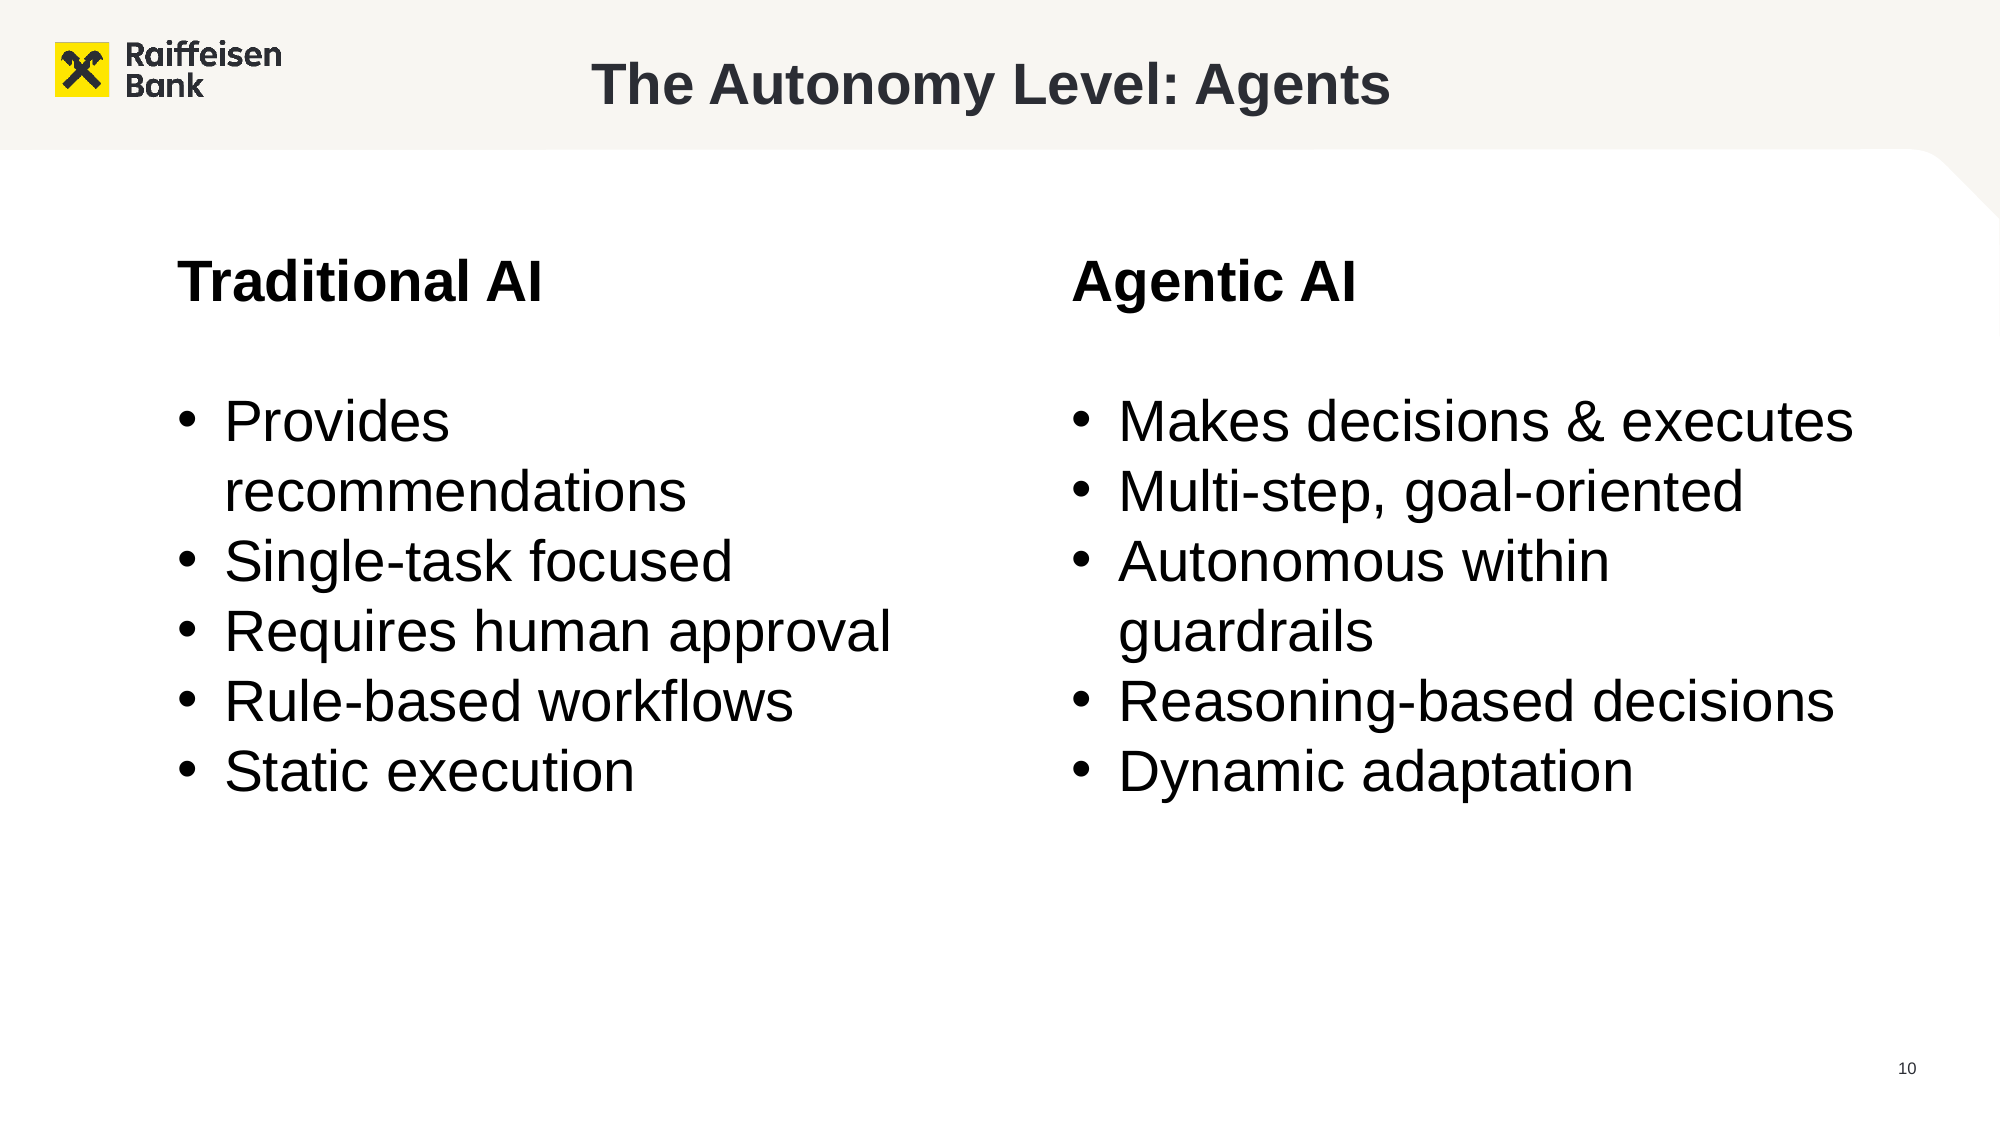

The Autonomy Level: Agents
Traditional AI

Provides recommendations
Single-task focused
Requires human approval
Rule-based workflows
Static execution
Agentic AI

Makes decisions & executes
Multi-step, goal-oriented
Autonomous within guardrails
Reasoning-based decisions
Dynamic adaptation